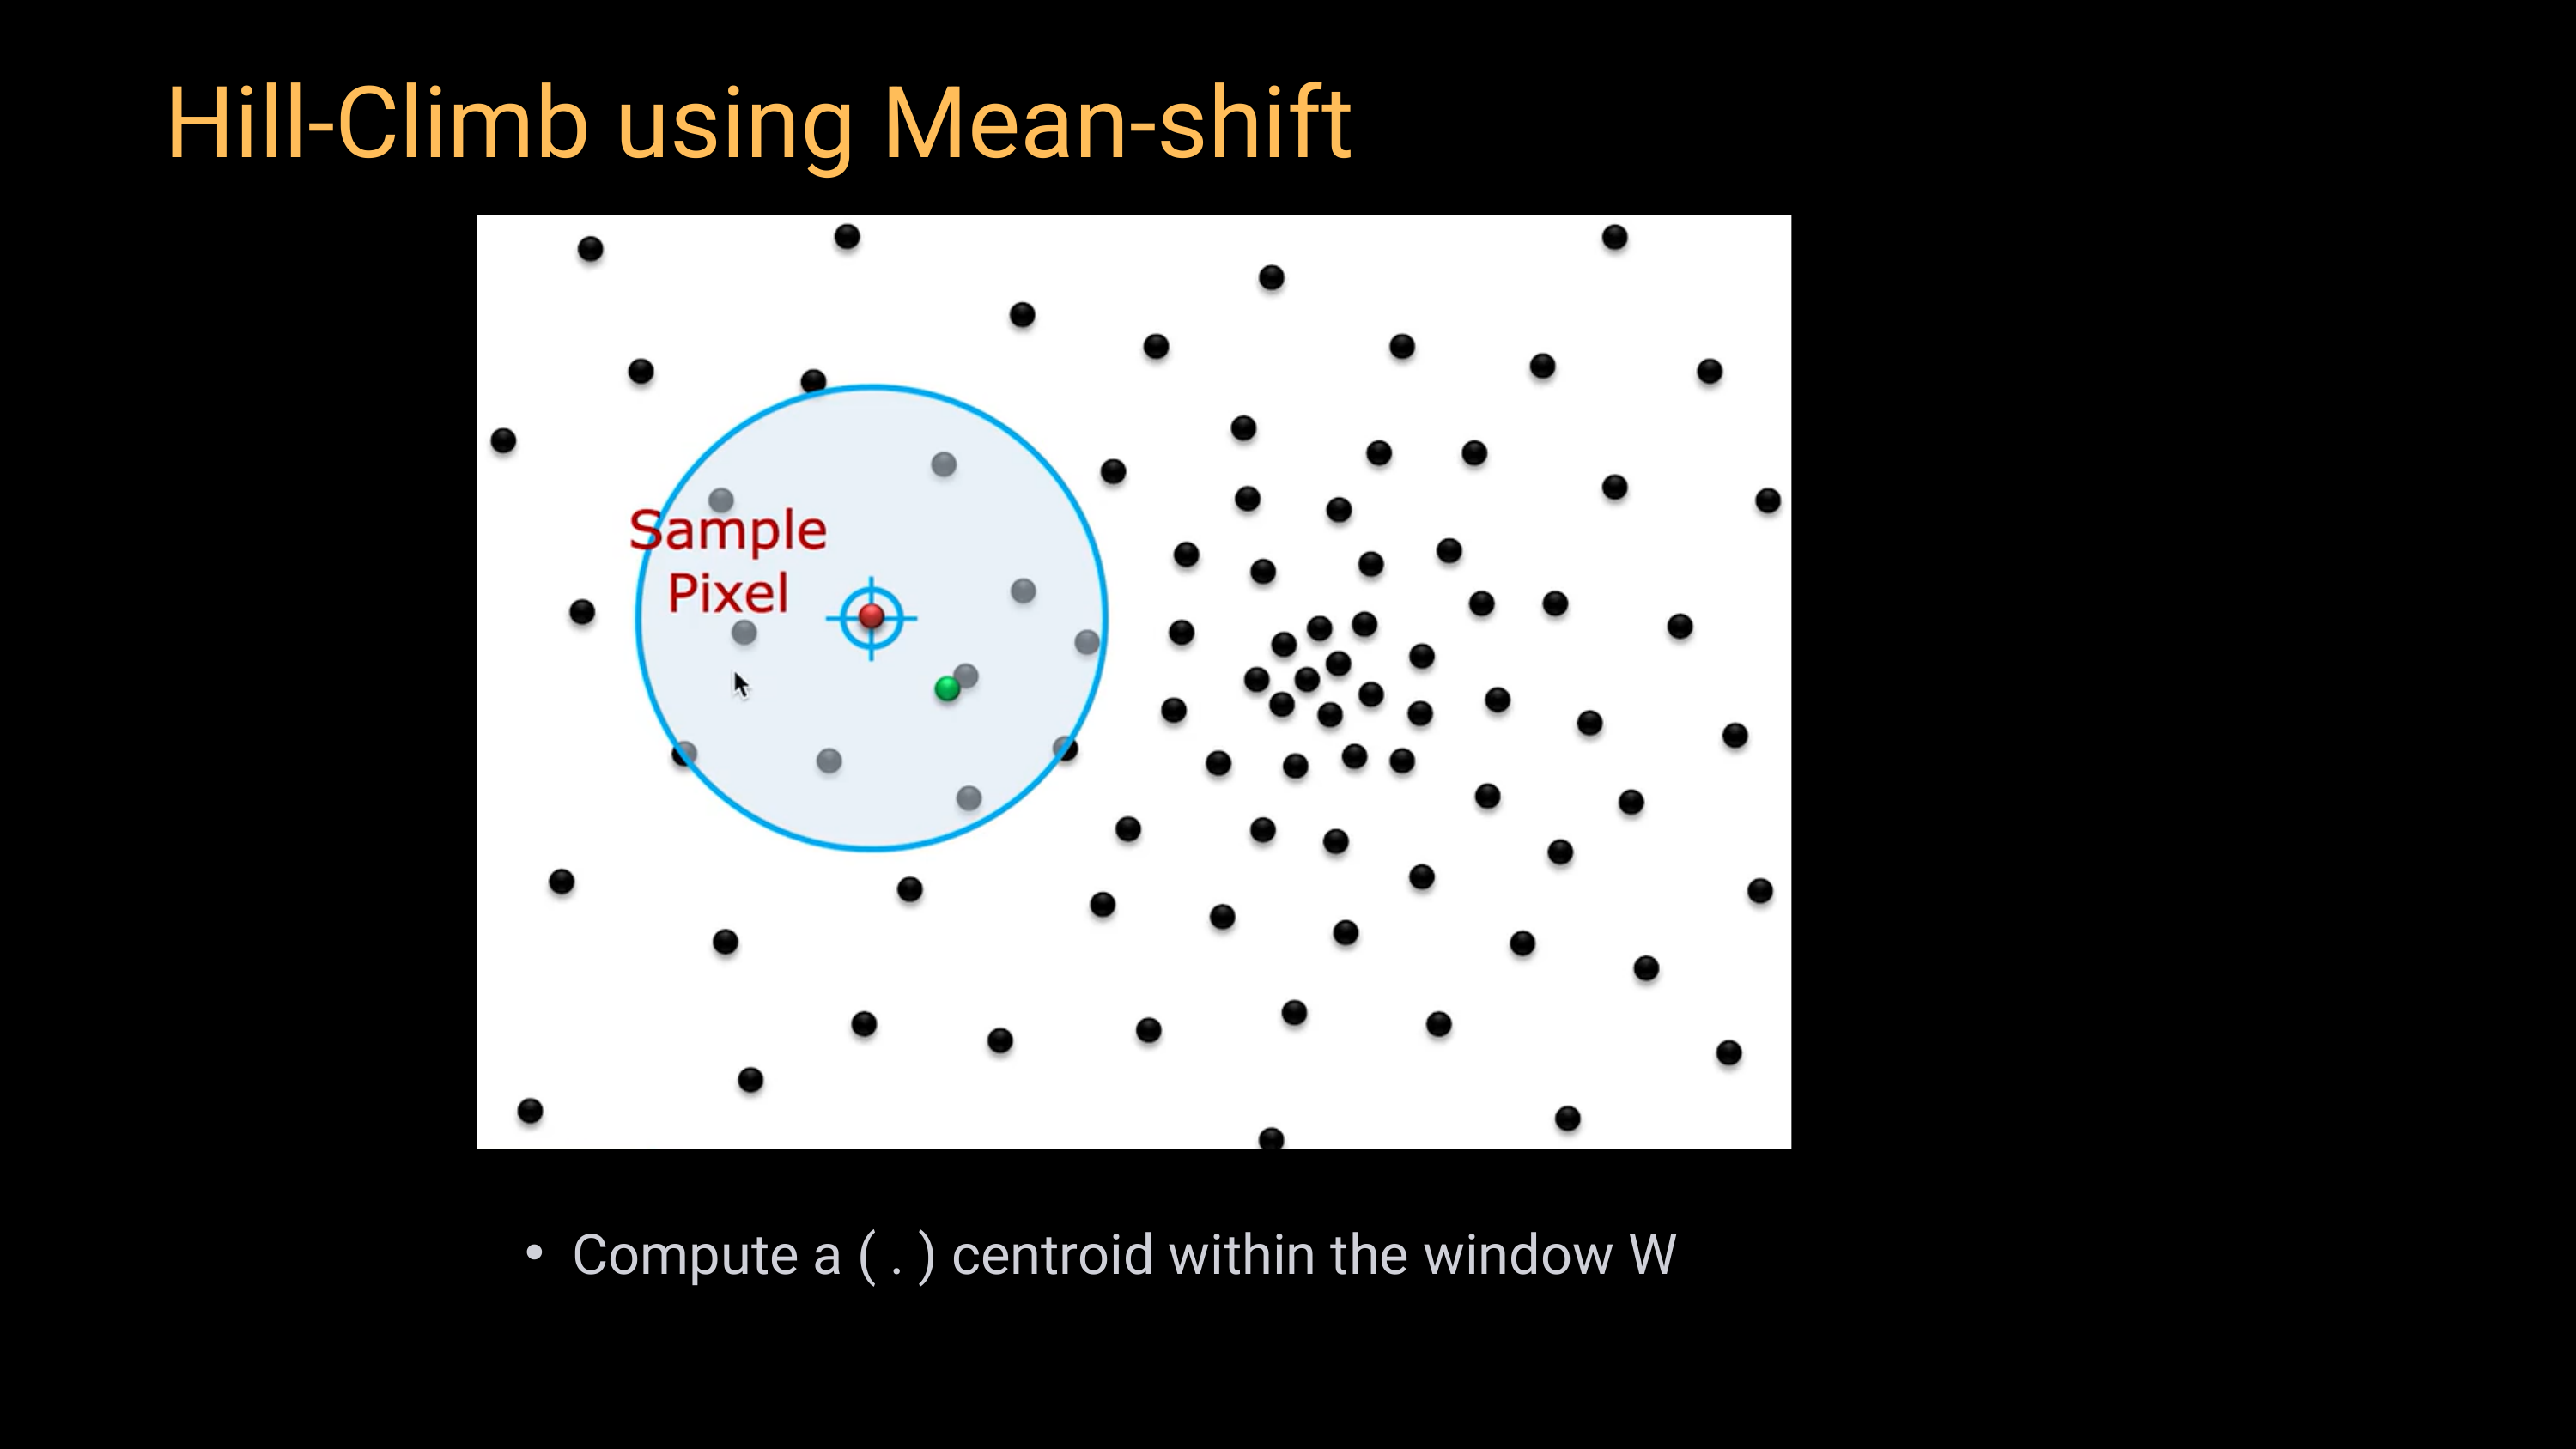

Hill-Climb using Mean-shift

Compute a ( . ) centroid within the window W